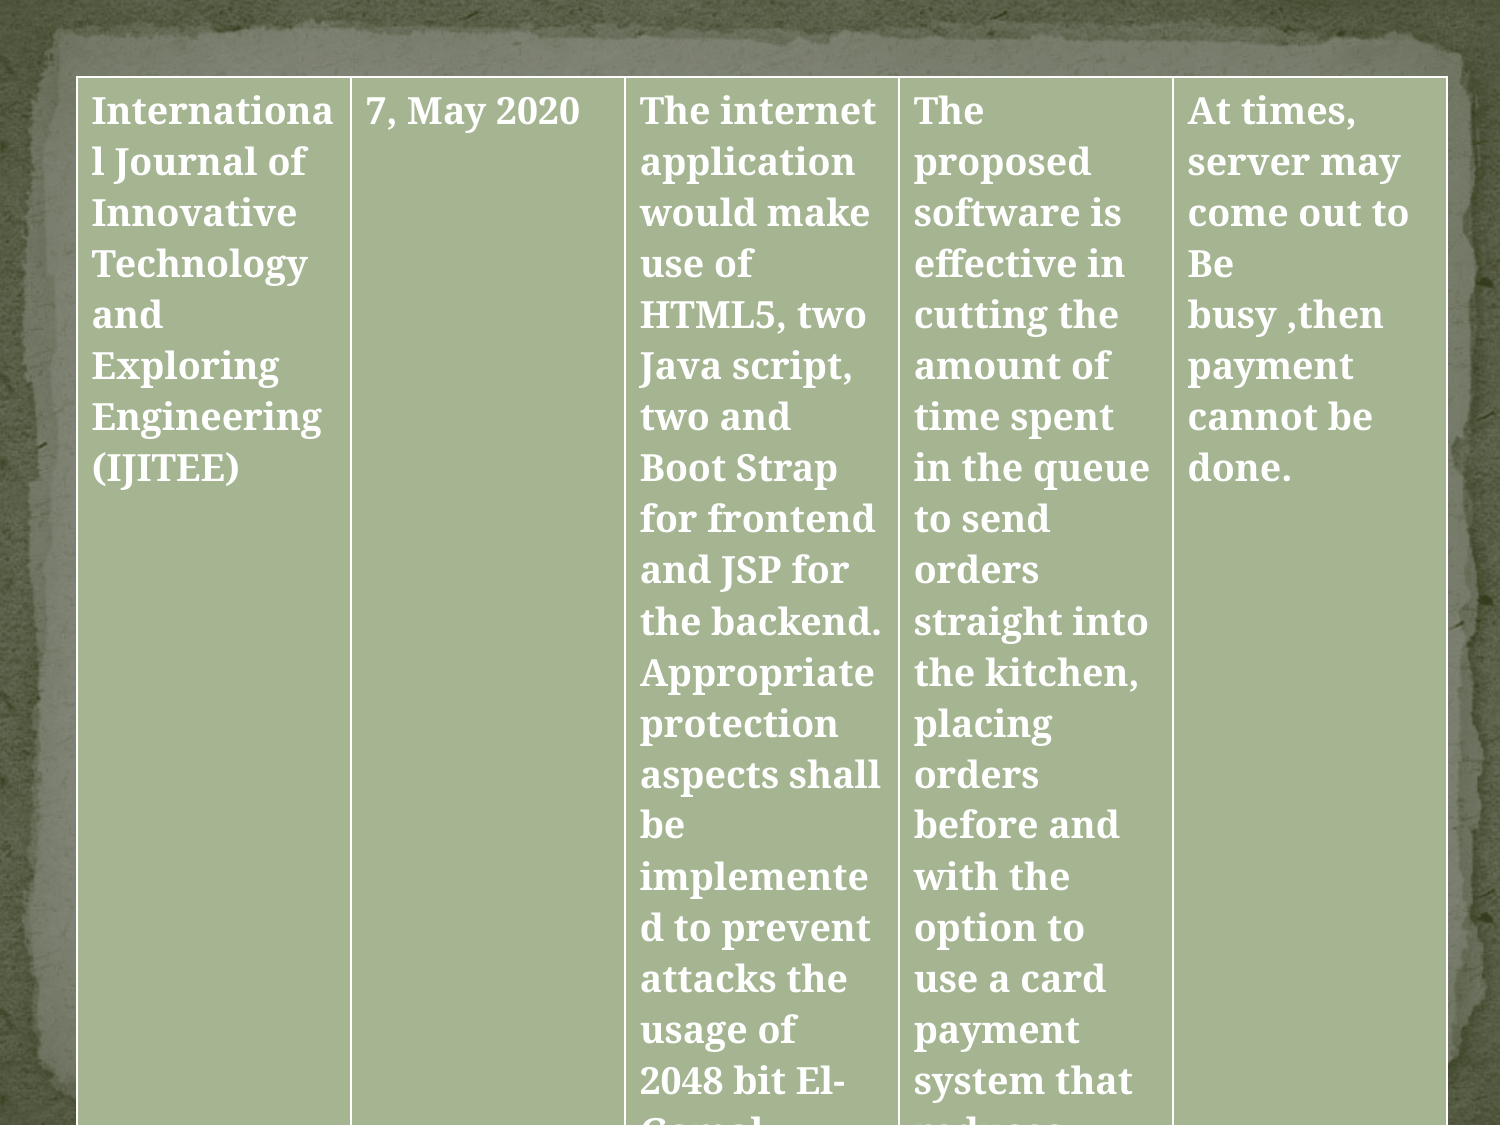

| International Journal of Innovative Technology and Exploring Engineering (IJITEE) | 7, May 2020 | The internet application would make use of HTML5, two Java script, two and Boot Strap for frontend and JSP for the backend. Appropriate protection aspects shall be implemented to prevent attacks the usage of 2048 bit El-Gamal encryption scheme. | The proposed software is effective in cutting the amount of time spent in the queue to send orders straight into the kitchen, placing orders before and with the option to use a card payment system that reduces time spent in tendering changes. | At times, server may come out to Be busy ,then payment cannot be done. |
| --- | --- | --- | --- | --- |
Canteen Queue Management - 3rd year, 2nd sem - Mini Project